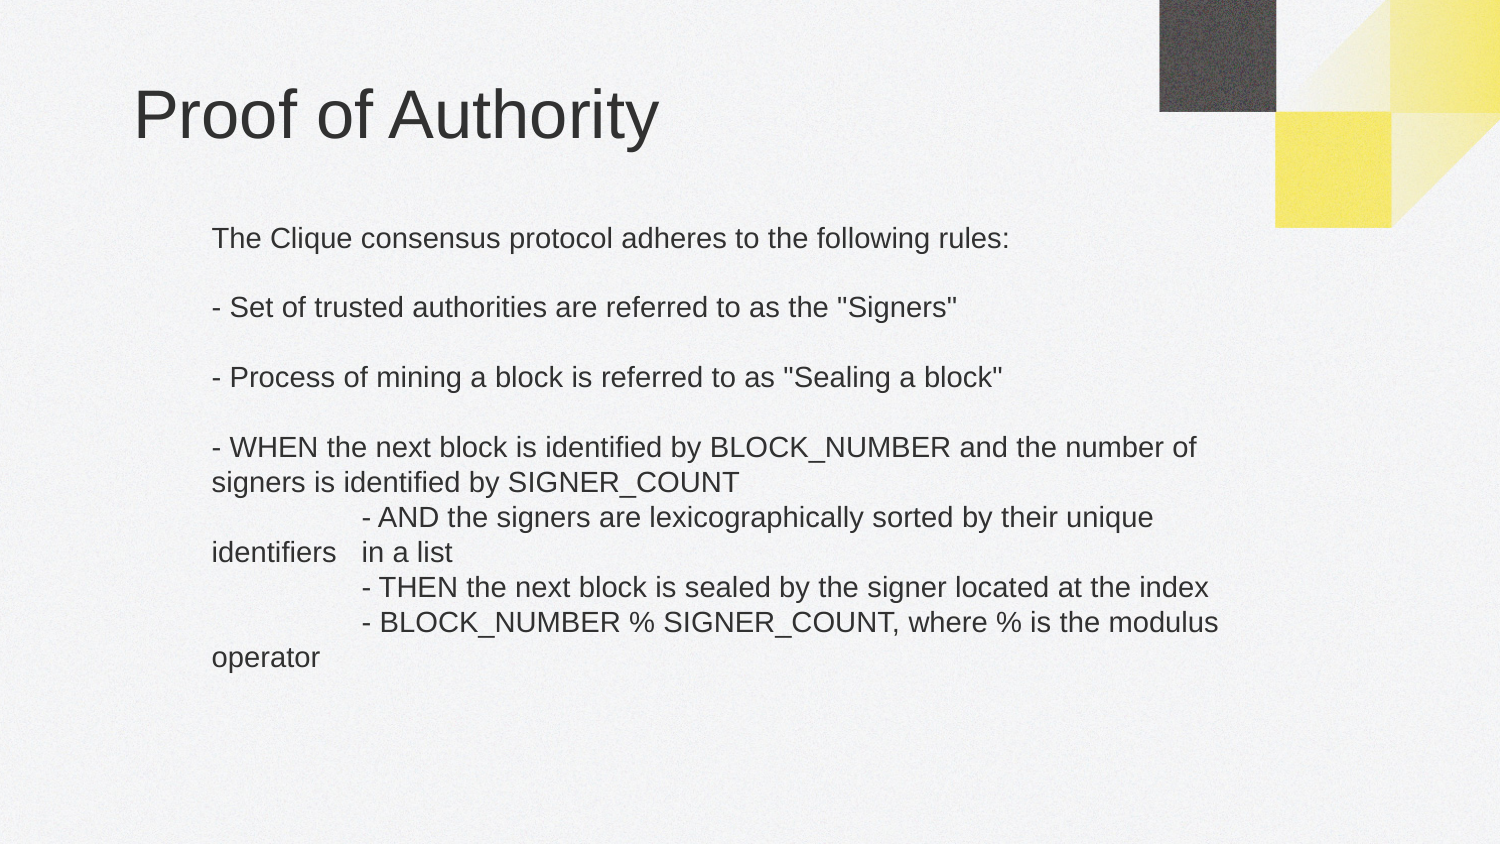

# Proof of Authority
The Clique consensus protocol adheres to the following rules:

- Set of trusted authorities are referred to as the "Signers"

- Process of mining a block is referred to as "Sealing a block"

- WHEN the next block is identified by BLOCK_NUMBER and the number of signers is identified by SIGNER_COUNT
	- AND the signers are lexicographically sorted by their unique identifiers 	in a list
	- THEN the next block is sealed by the signer located at the index
	- BLOCK_NUMBER % SIGNER_COUNT, where % is the modulus 	operator